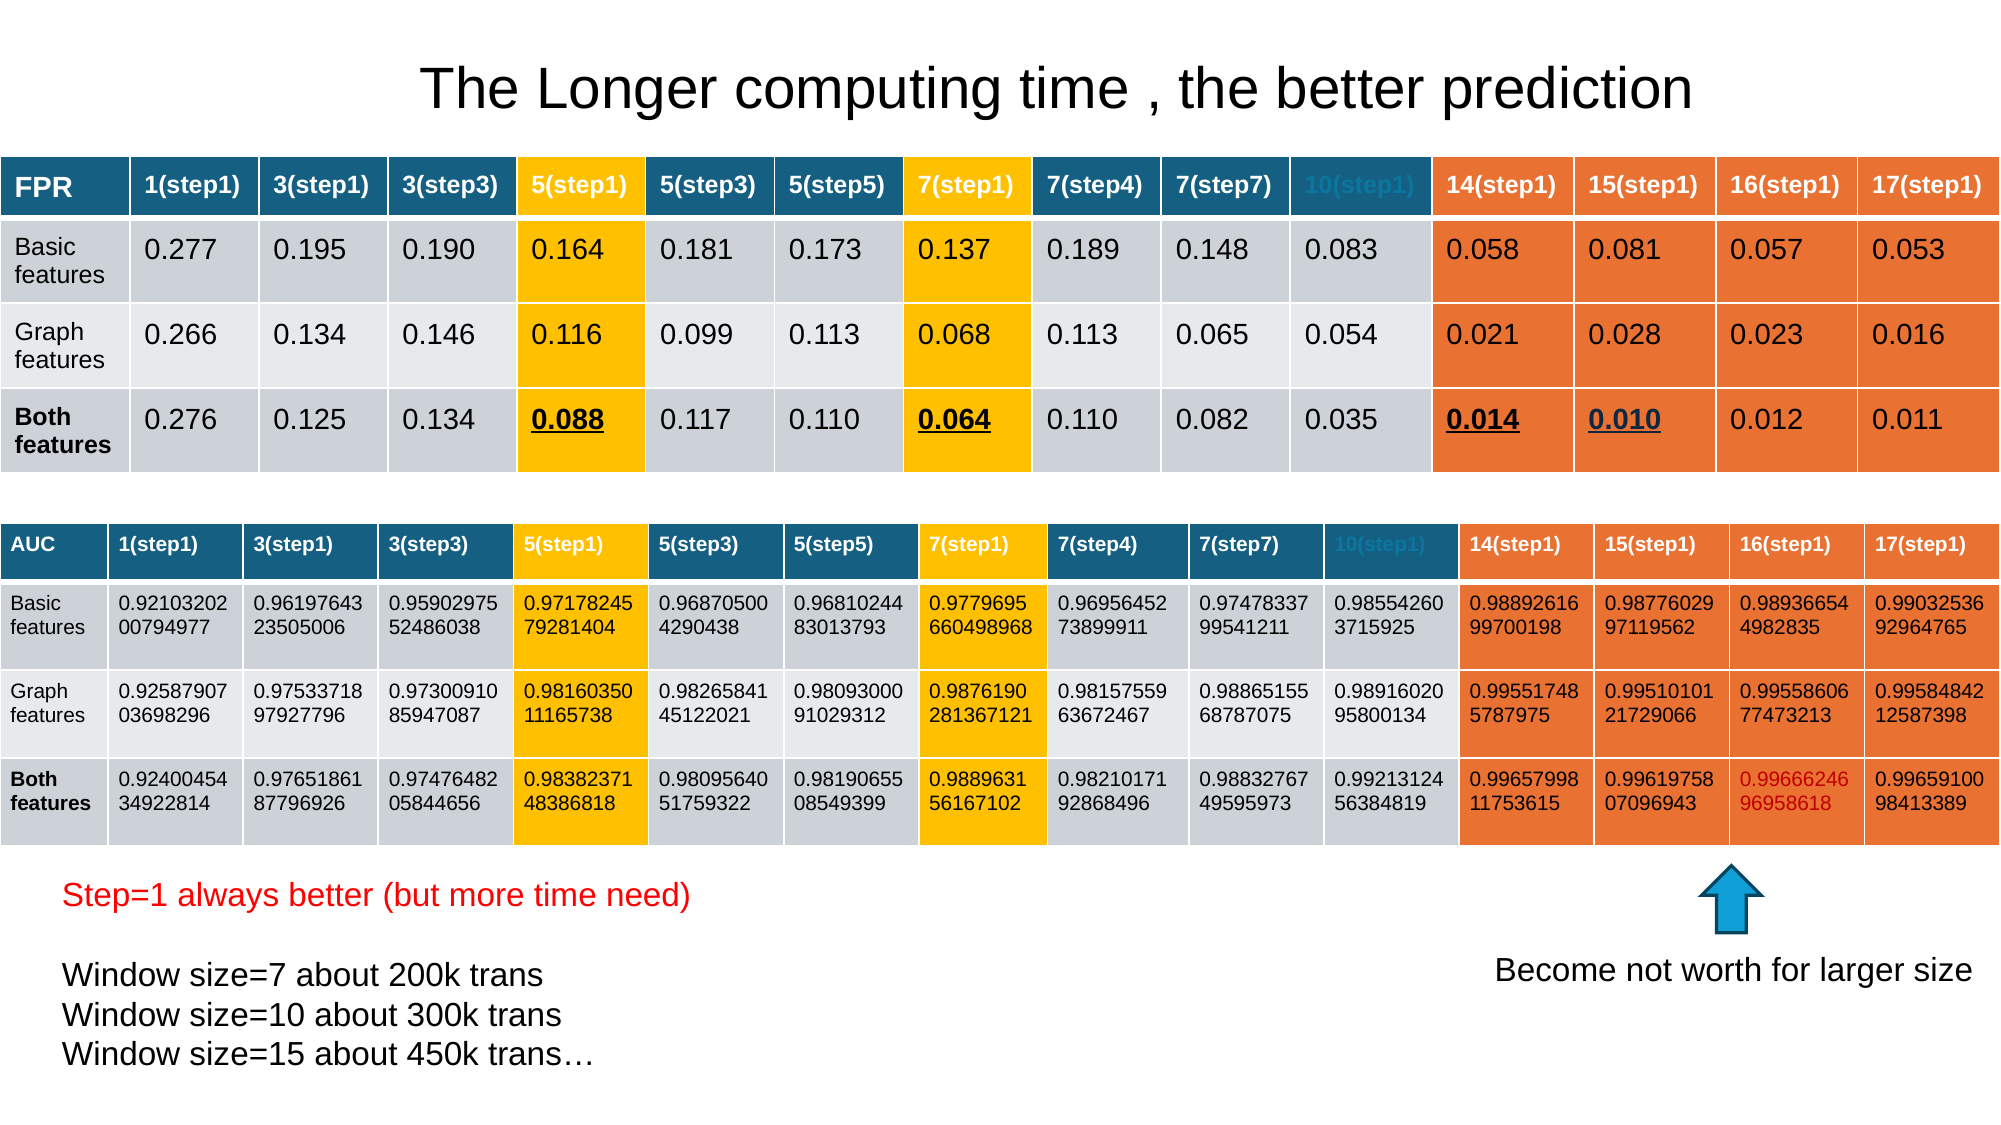

The Longer computing time , the better prediction
| FPR | 1(step1) | 3(step1) | 3(step3) | 5(step1) | 5(step3) | 5(step5) | 7(step1) | 7(step4) | 7(step7) | 10(step1) | 14(step1) | 15(step1) | 16(step1) | 17(step1) |
| --- | --- | --- | --- | --- | --- | --- | --- | --- | --- | --- | --- | --- | --- | --- |
| Basic features | 0.277 | 0.195 | 0.190 | 0.164 | 0.181 | 0.173 | 0.137 | 0.189 | 0.148 | 0.083 | 0.058 | 0.081 | 0.057 | 0.053 |
| Graph features | 0.266 | 0.134 | 0.146 | 0.116 | 0.099 | 0.113 | 0.068 | 0.113 | 0.065 | 0.054 | 0.021 | 0.028 | 0.023 | 0.016 |
| Both features | 0.276 | 0.125 | 0.134 | 0.088 | 0.117 | 0.110 | 0.064 | 0.110 | 0.082 | 0.035 | 0.014 | 0.010 | 0.012 | 0.011 |
| AUC | 1(step1) | 3(step1) | 3(step3) | 5(step1) | 5(step3) | 5(step5) | 7(step1) | 7(step4) | 7(step7) | 10(step1) | 14(step1) | 15(step1) | 16(step1) | 17(step1) |
| --- | --- | --- | --- | --- | --- | --- | --- | --- | --- | --- | --- | --- | --- | --- |
| Basic features | 0.9210320200794977 | 0.9619764323505006 | 0.9590297552486038 | 0.9717824579281404 | 0.968705004290438 | 0.9681024483013793 | 0.9779695660498968 | 0.9695645273899911 | 0.9747833799541211 | 0.985542603715925 | 0.9889261699700198 | 0.9877602997119562 | 0.989366544982835 | 0.9903253692964765 |
| Graph features | 0.9258790703698296 | 0.9753371897927796 | 0.9730091085947087 | 0.9816035011165738 | 0.9826584145122021 | 0.9809300091029312 | 0.9876190281367121 | 0.9815755963672467 | 0.9886515568787075 | 0.9891602095800134 | 0.995517485787975 | 0.9951010121729066 | 0.9955860677473213 | 0.9958484212587398 |
| Both features | 0.9240045434922814 | 0.9765186187796926 | 0.9747648205844656 | 0.9838237148386818 | 0.9809564051759322 | 0.9819065508549399 | 0.988963156167102 | 0.9821017192868496 | 0.9883276749595973 | 0.9921312456384819 | 0.9965799811753615 | 0.9961975807096943 | 0.9966624696958618 | 0.9965910098413389 |
Step=1 always better (but more time need)

Window size=7 about 200k trans
Window size=10 about 300k trans
Window size=15 about 450k trans…

Become not worth for larger size